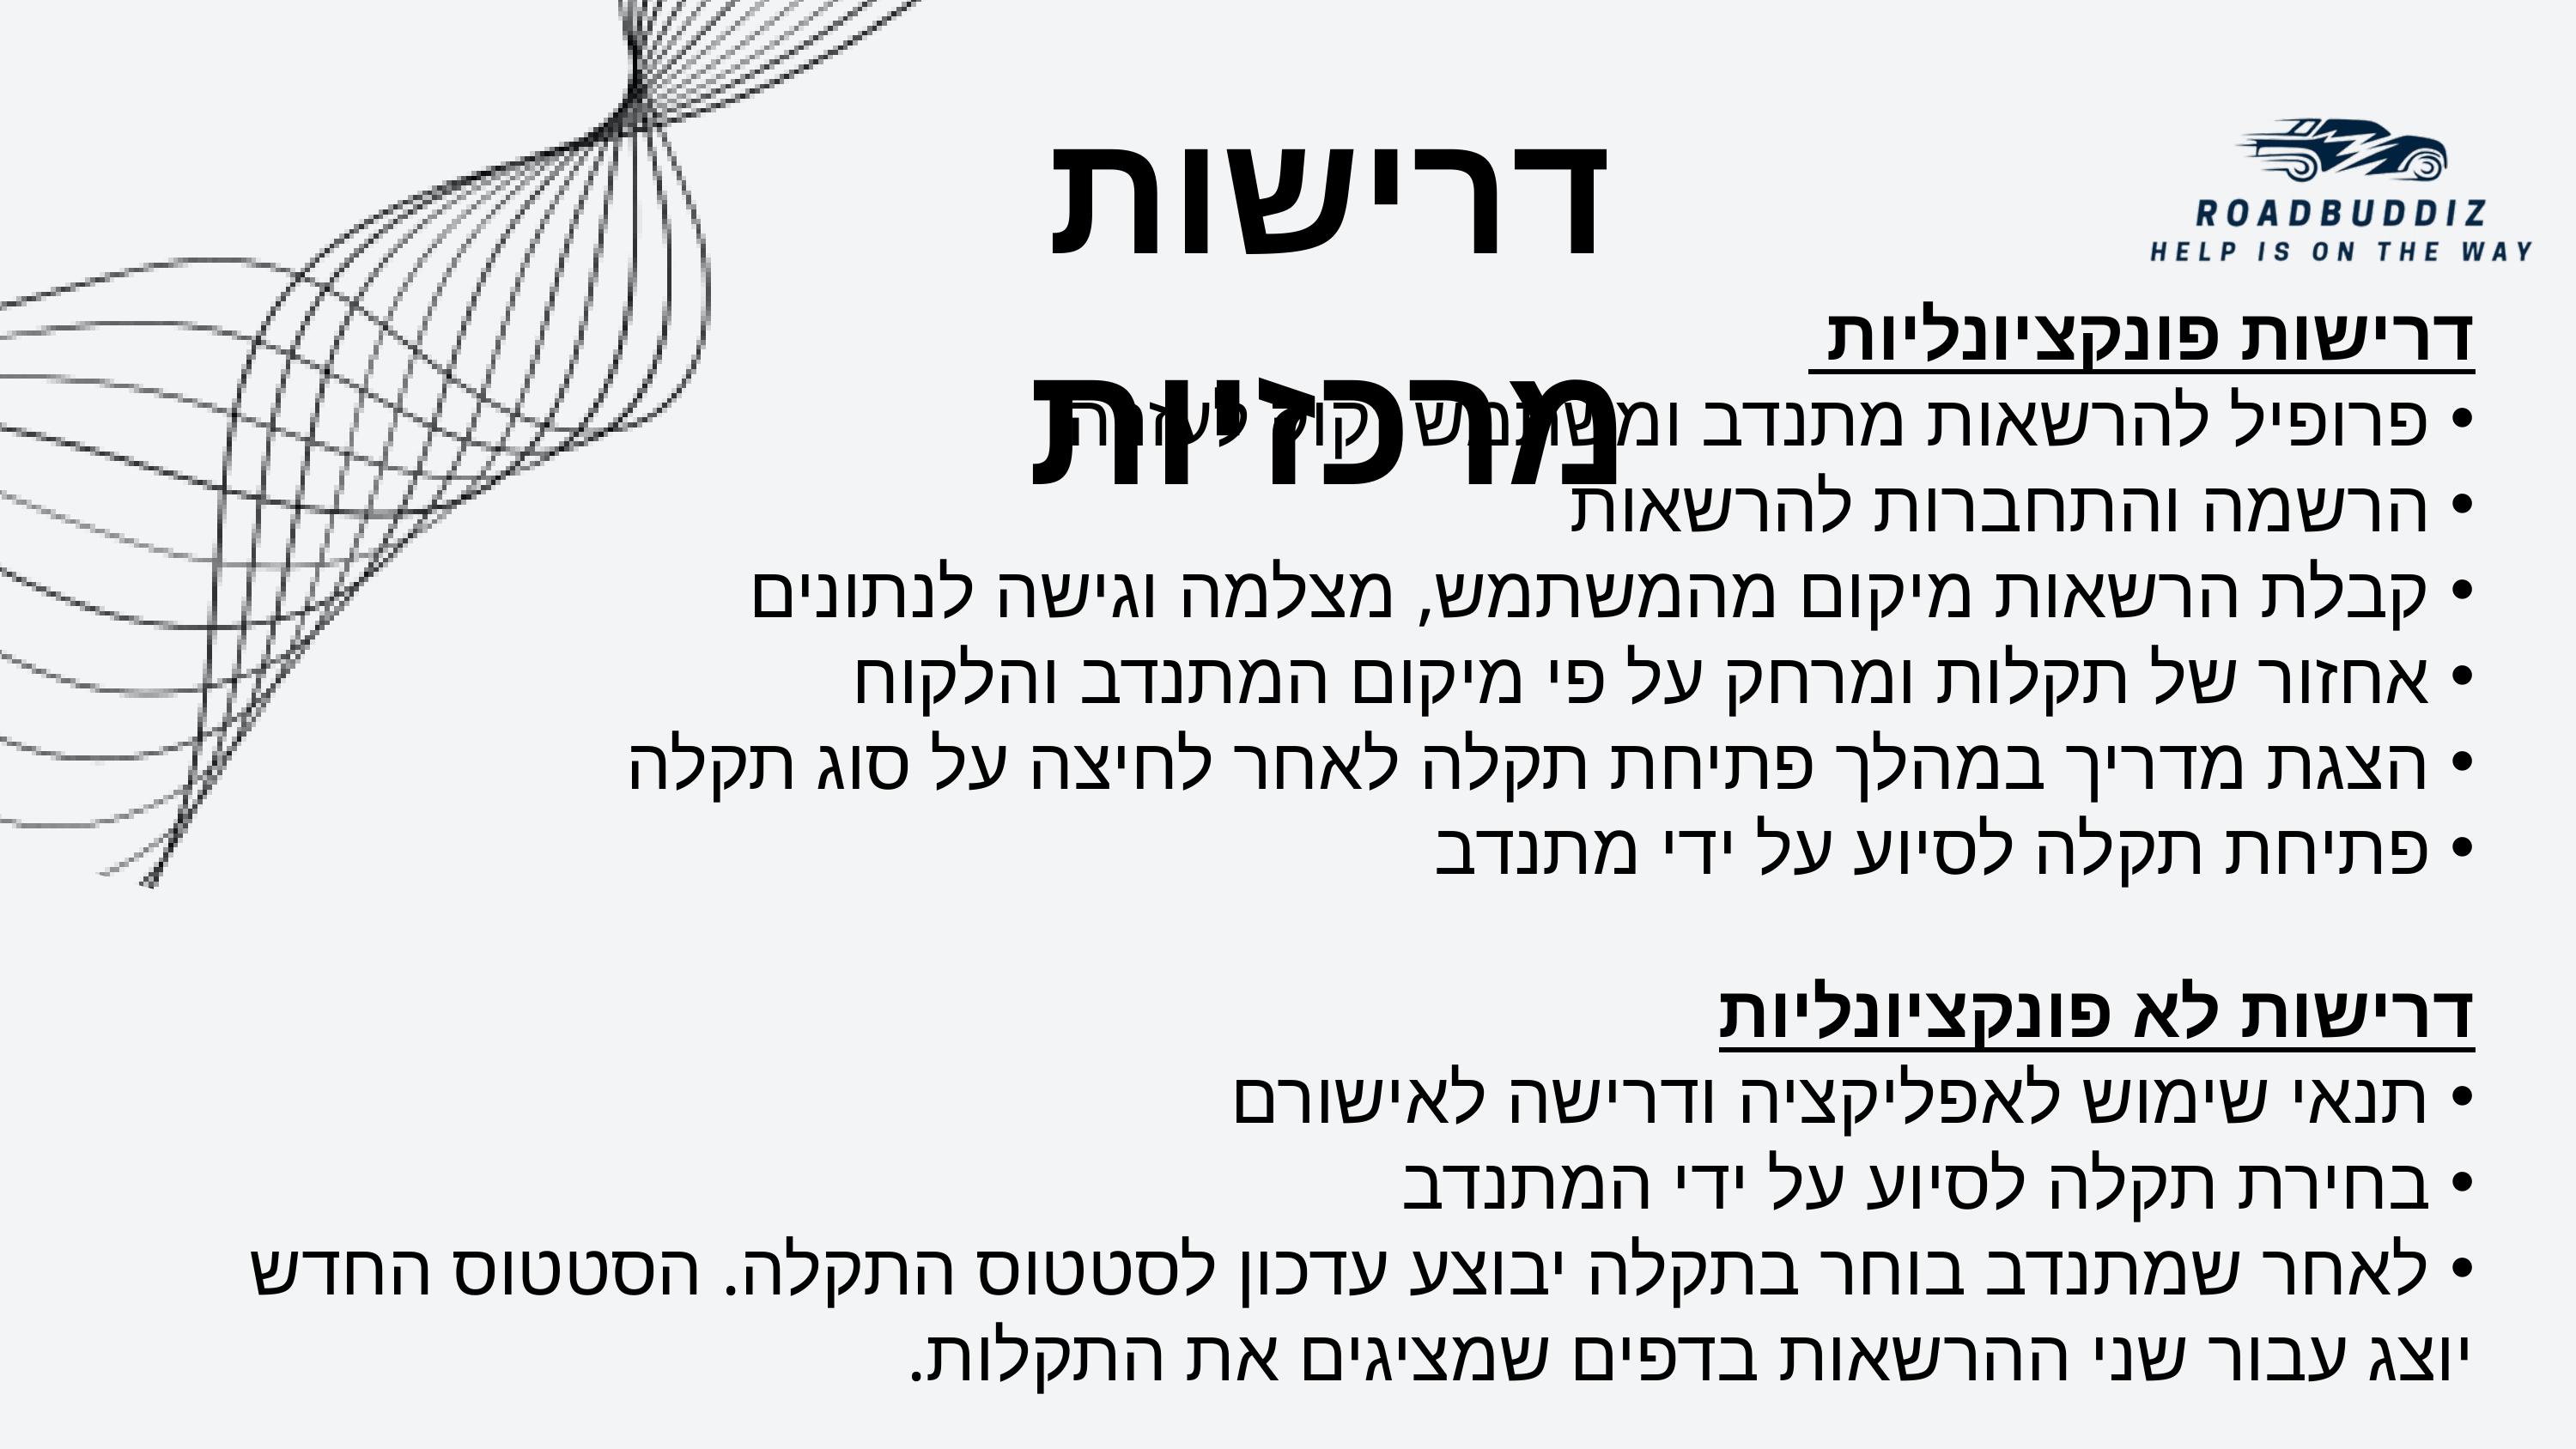

דרישות מרכזיות
דרישות פונקציונליות
 פרופיל להרשאות מתנדב ומשתמש זקוק לעזרה
 הרשמה והתחברות להרשאות
 קבלת הרשאות מיקום מהמשתמש, מצלמה וגישה לנתונים
 אחזור של תקלות ומרחק על פי מיקום המתנדב והלקוח
 הצגת מדריך במהלך פתיחת תקלה לאחר לחיצה על סוג תקלה
 פתיחת תקלה לסיוע על ידי מתנדב

דרישות לא פונקציונליות
 תנאי שימוש לאפליקציה ודרישה לאישורם
 בחירת תקלה לסיוע על ידי המתנדב
 לאחר שמתנדב בוחר בתקלה יבוצע עדכון לסטטוס התקלה. הסטטוס החדש יוצג עבור שני ההרשאות בדפים שמציגים את התקלות.